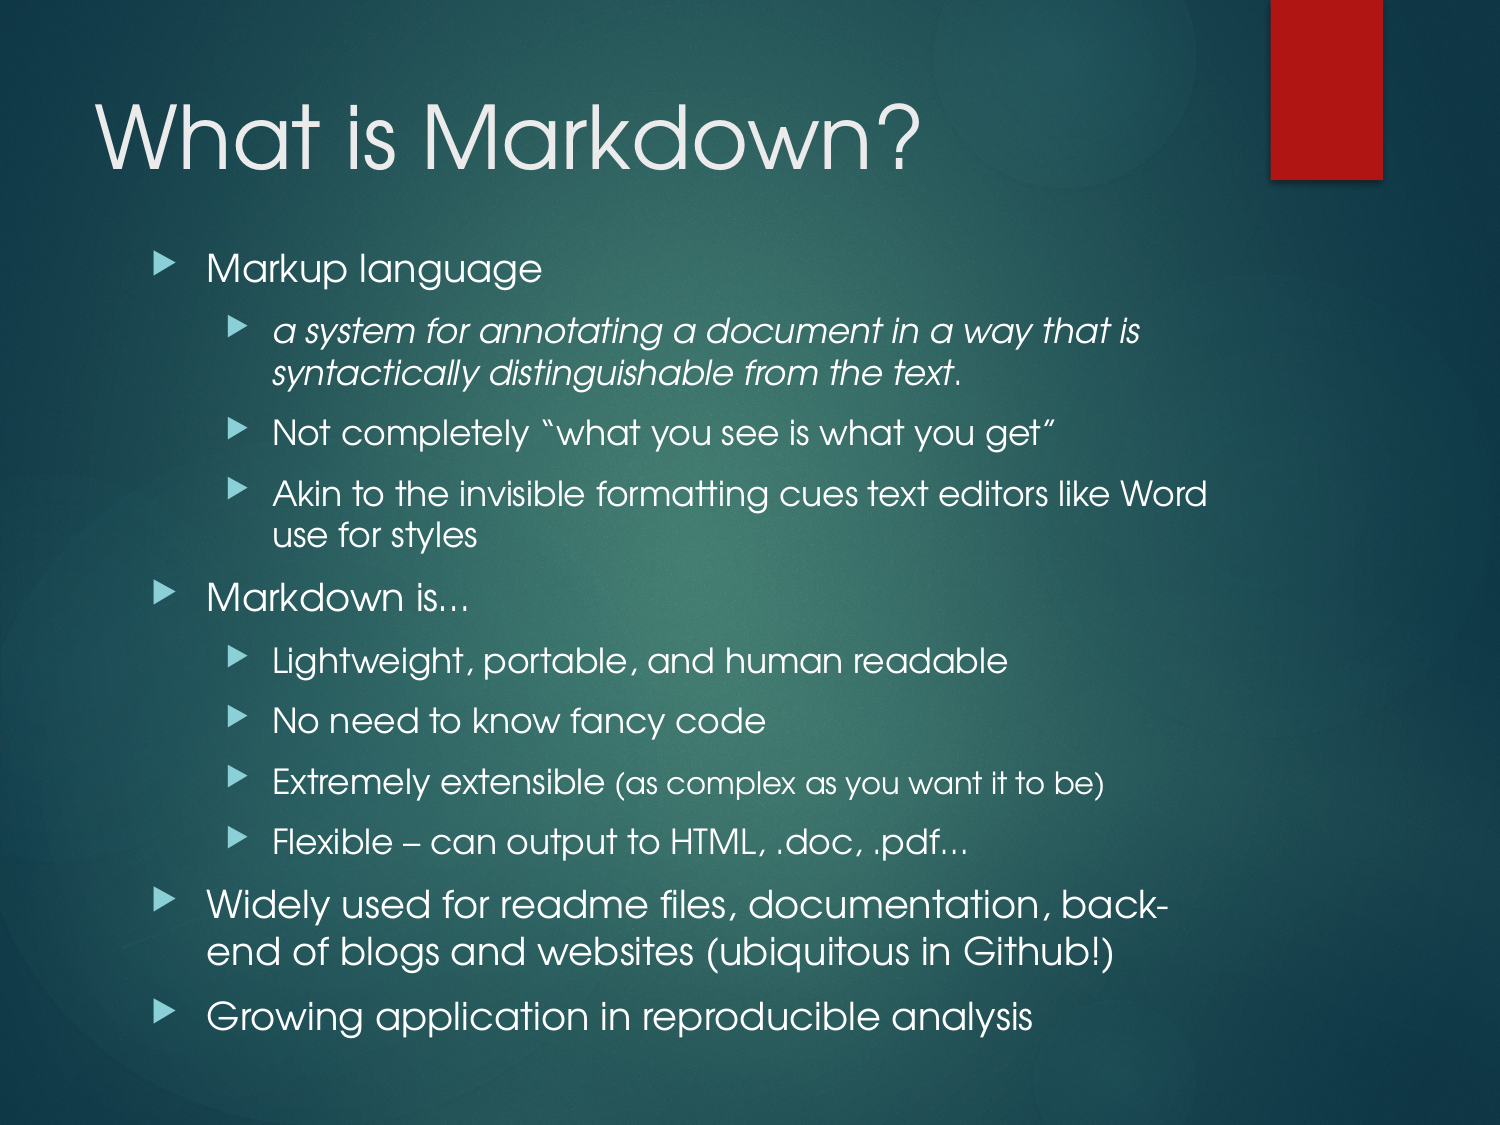

# What is Markdown?
Markup language
a system for annotating a document in a way that is syntactically distinguishable from the text.
Not completely “what you see is what you get”
Akin to the invisible formatting cues text editors like Word use for styles
Markdown is…
Lightweight, portable, and human readable
No need to know fancy code
Extremely extensible (as complex as you want it to be)
Flexible – can output to HTML, .doc, .pdf…
Widely used for readme files, documentation, back-end of blogs and websites (ubiquitous in Github!)
Growing application in reproducible analysis